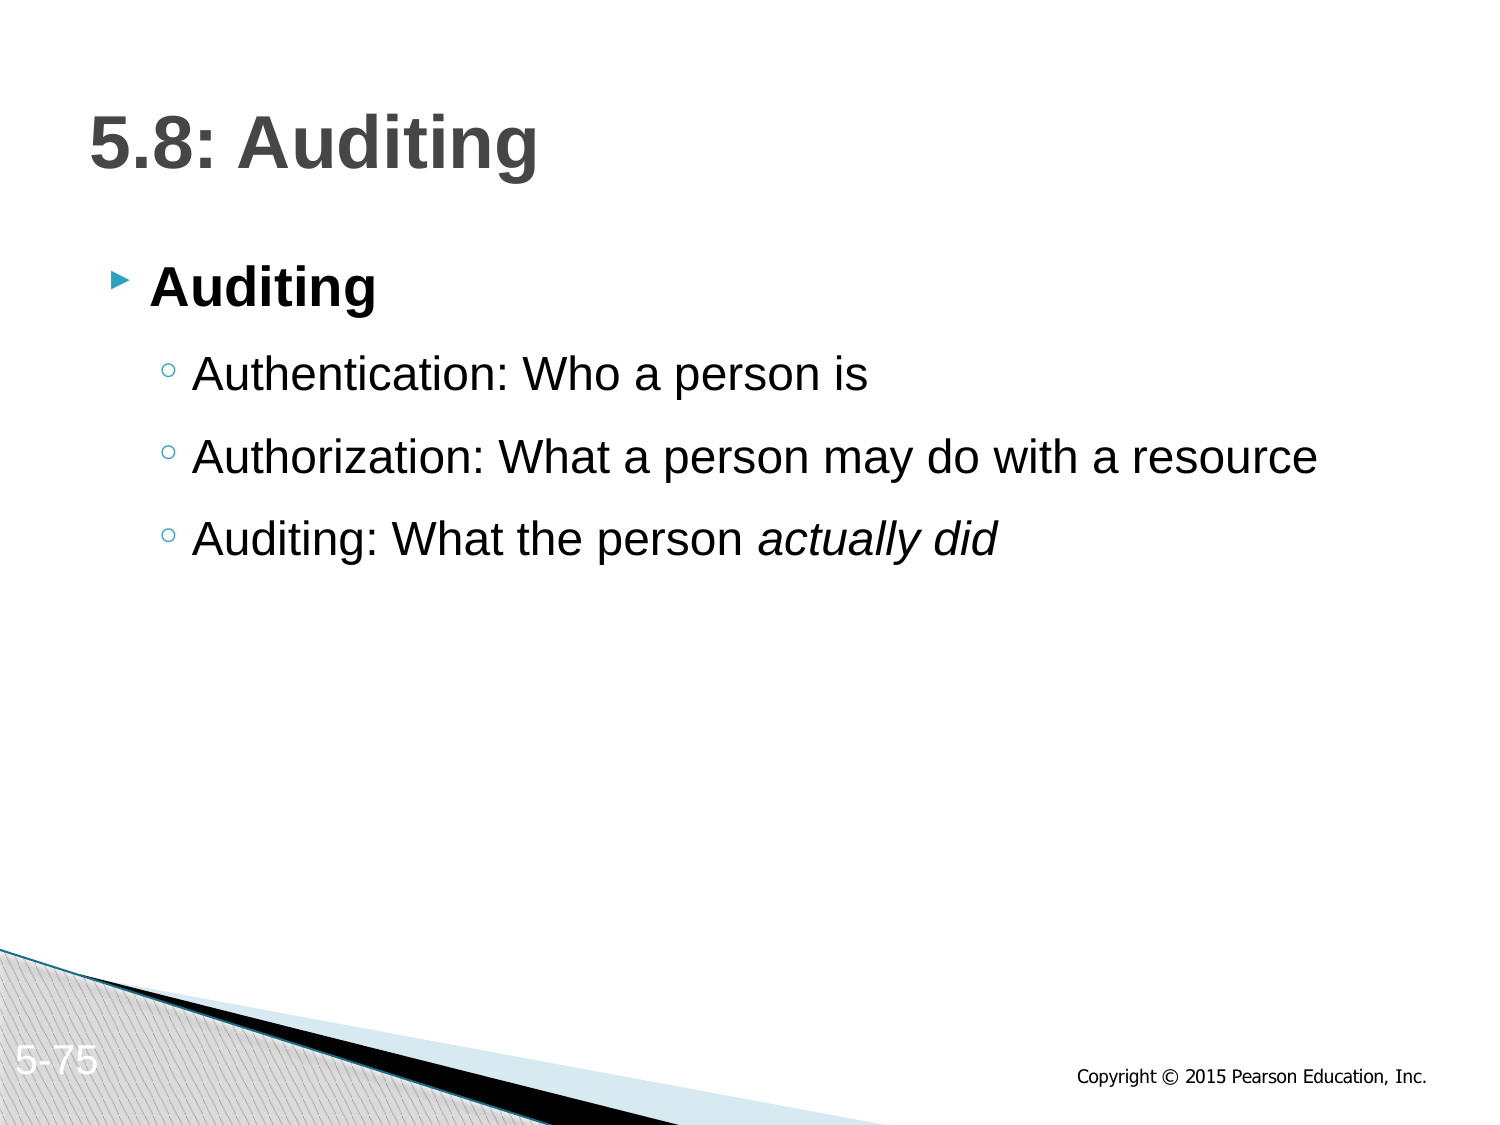

# 5.8: Auditing
Auditing
Authentication: Who a person is
Authorization: What a person may do with a resource
Auditing: What the person actually did

5-75